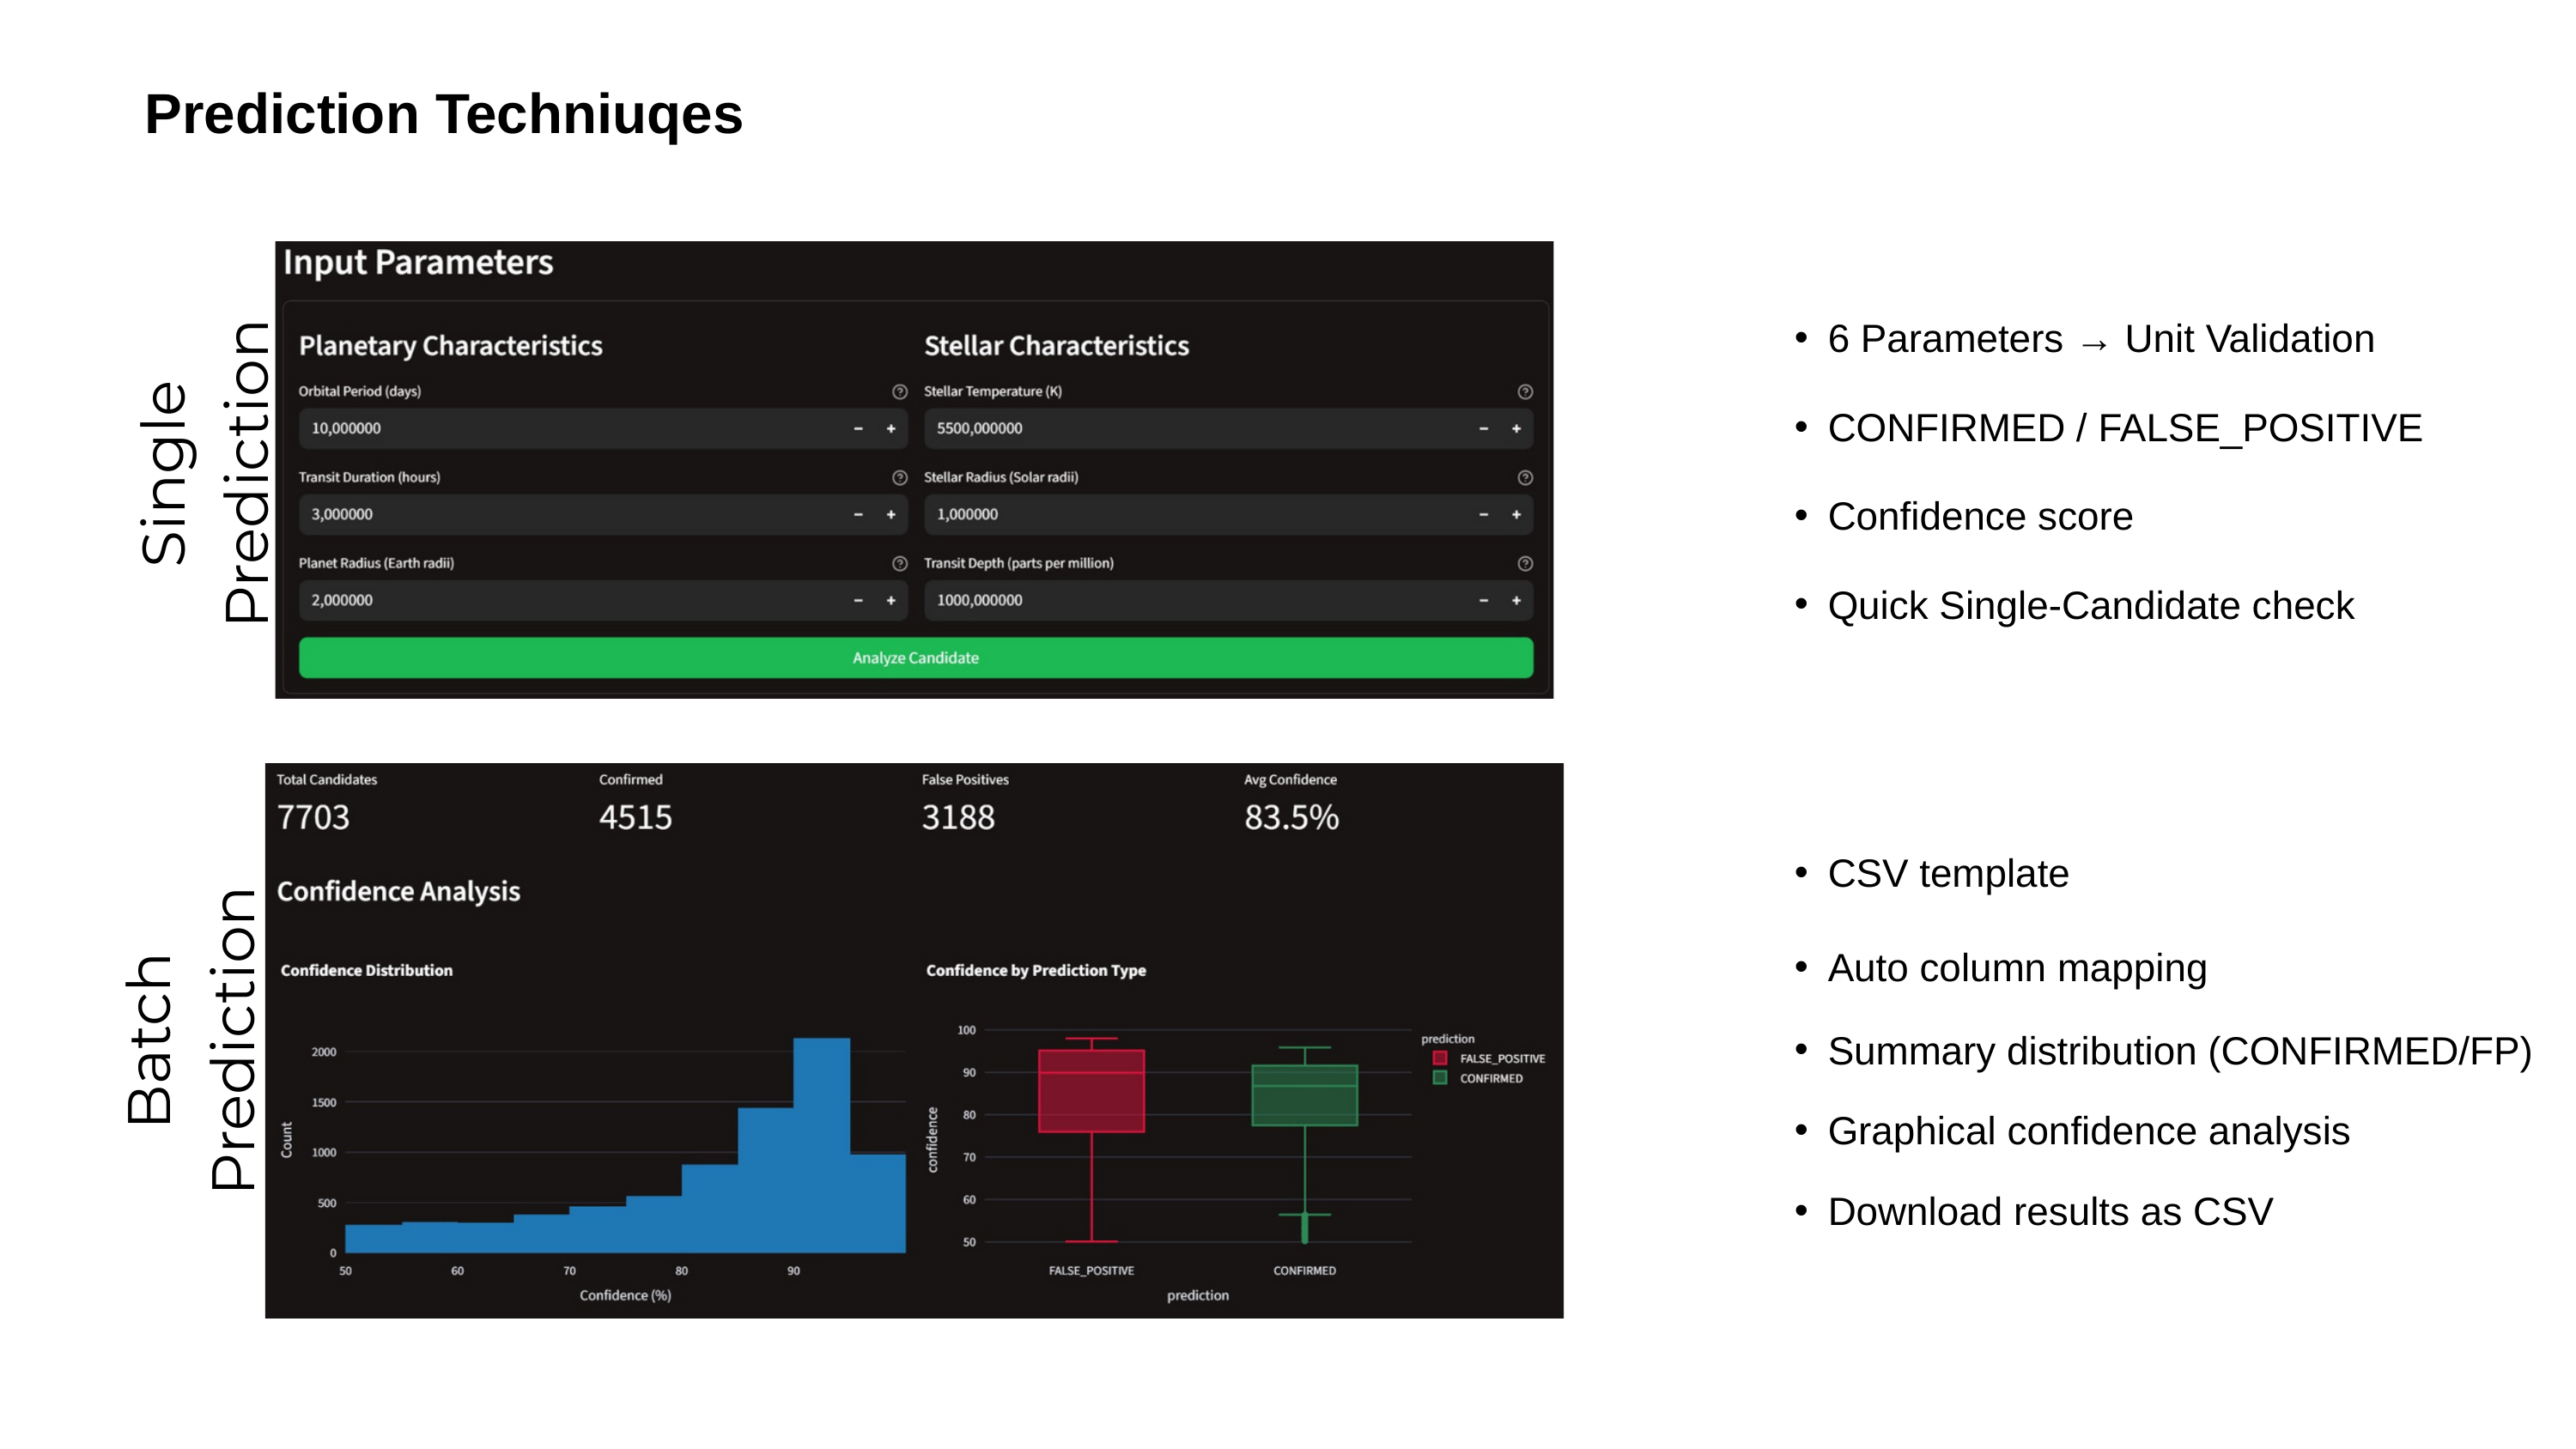

Prediction Techniuqes

6 Parameters → Unit Validation
Single Prediction
CONFIRMED / FALSE_POSITIVE
Confidence score
Quick Single-Candidate check

CSV template
Auto column mapping
Batch Prediction
Summary distribution (CONFIRMED/FP)
Graphical confidence analysis
Download results as CSV